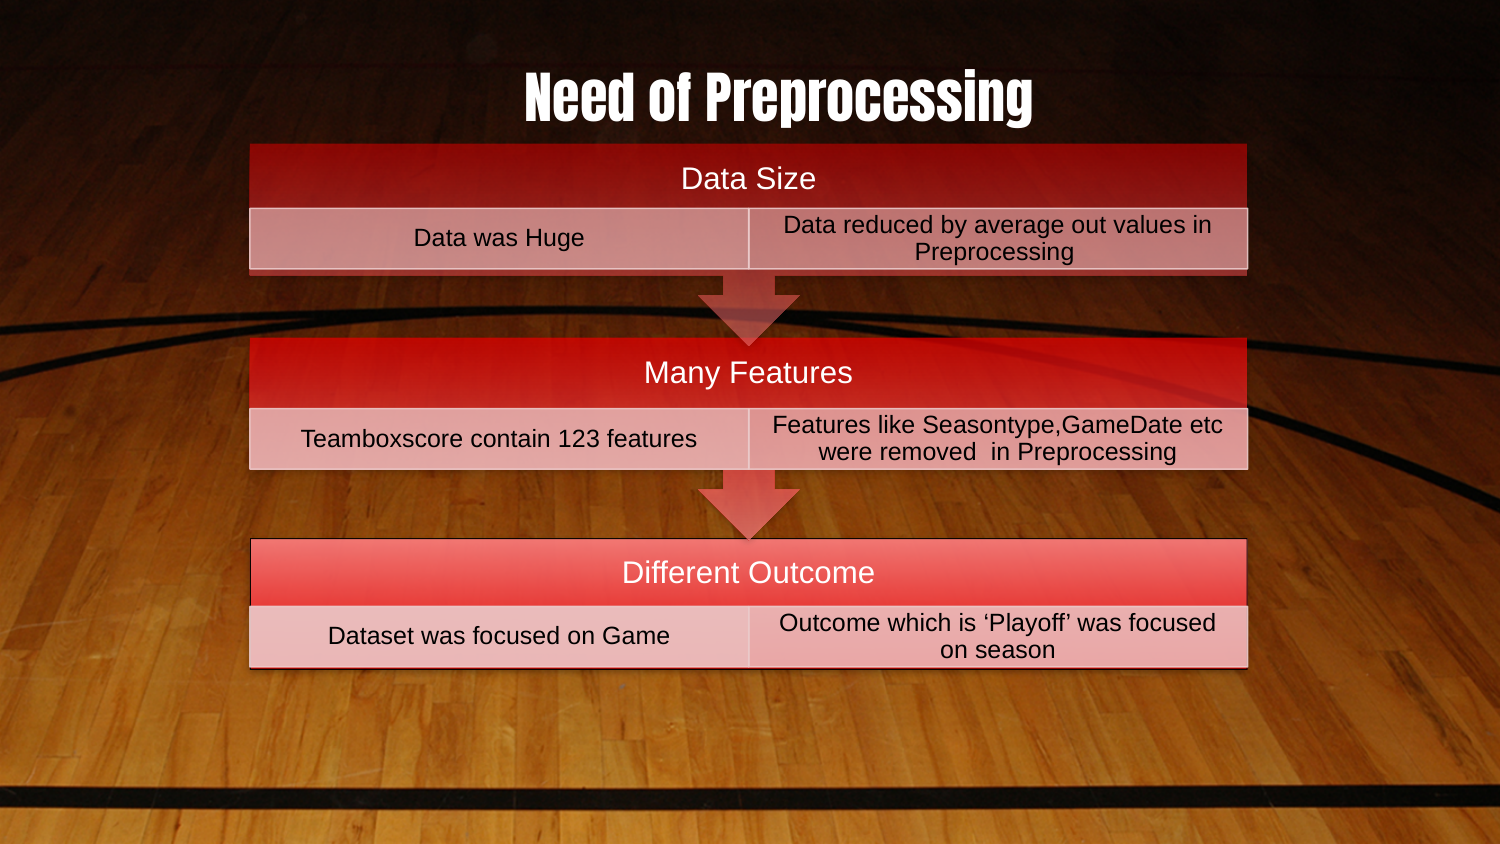

Need of Preprocessing

Data Size

Data was Huge

Data reduced by average out values in Preprocessing

Many Features

Teamboxscore contain 123 features

Features like Seasontype,GameDate etc were removed  in Preprocessing

Different Outcome

Dataset was focused on Game

Outcome which is ‘Playoff’ was focused on season